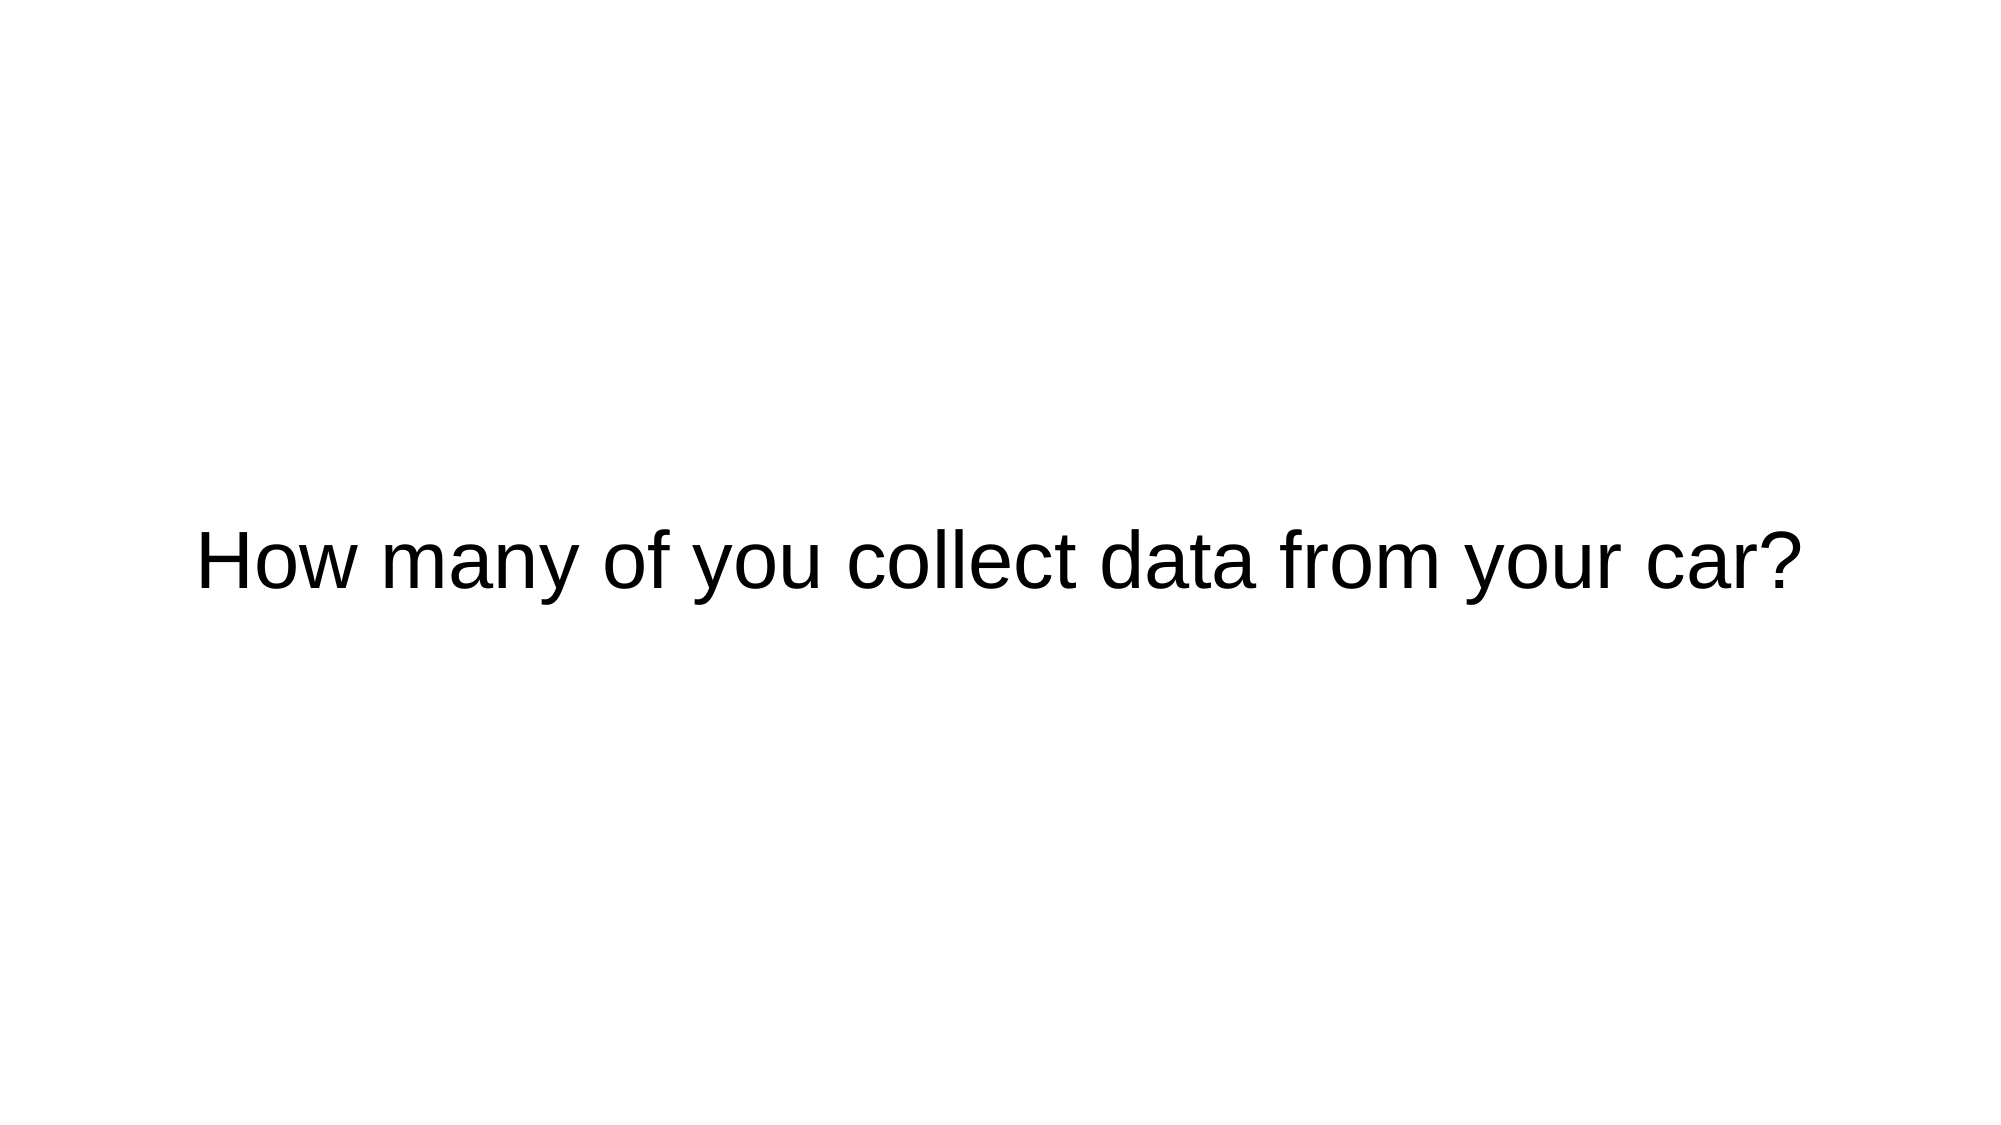

How many of you collect data from your car?